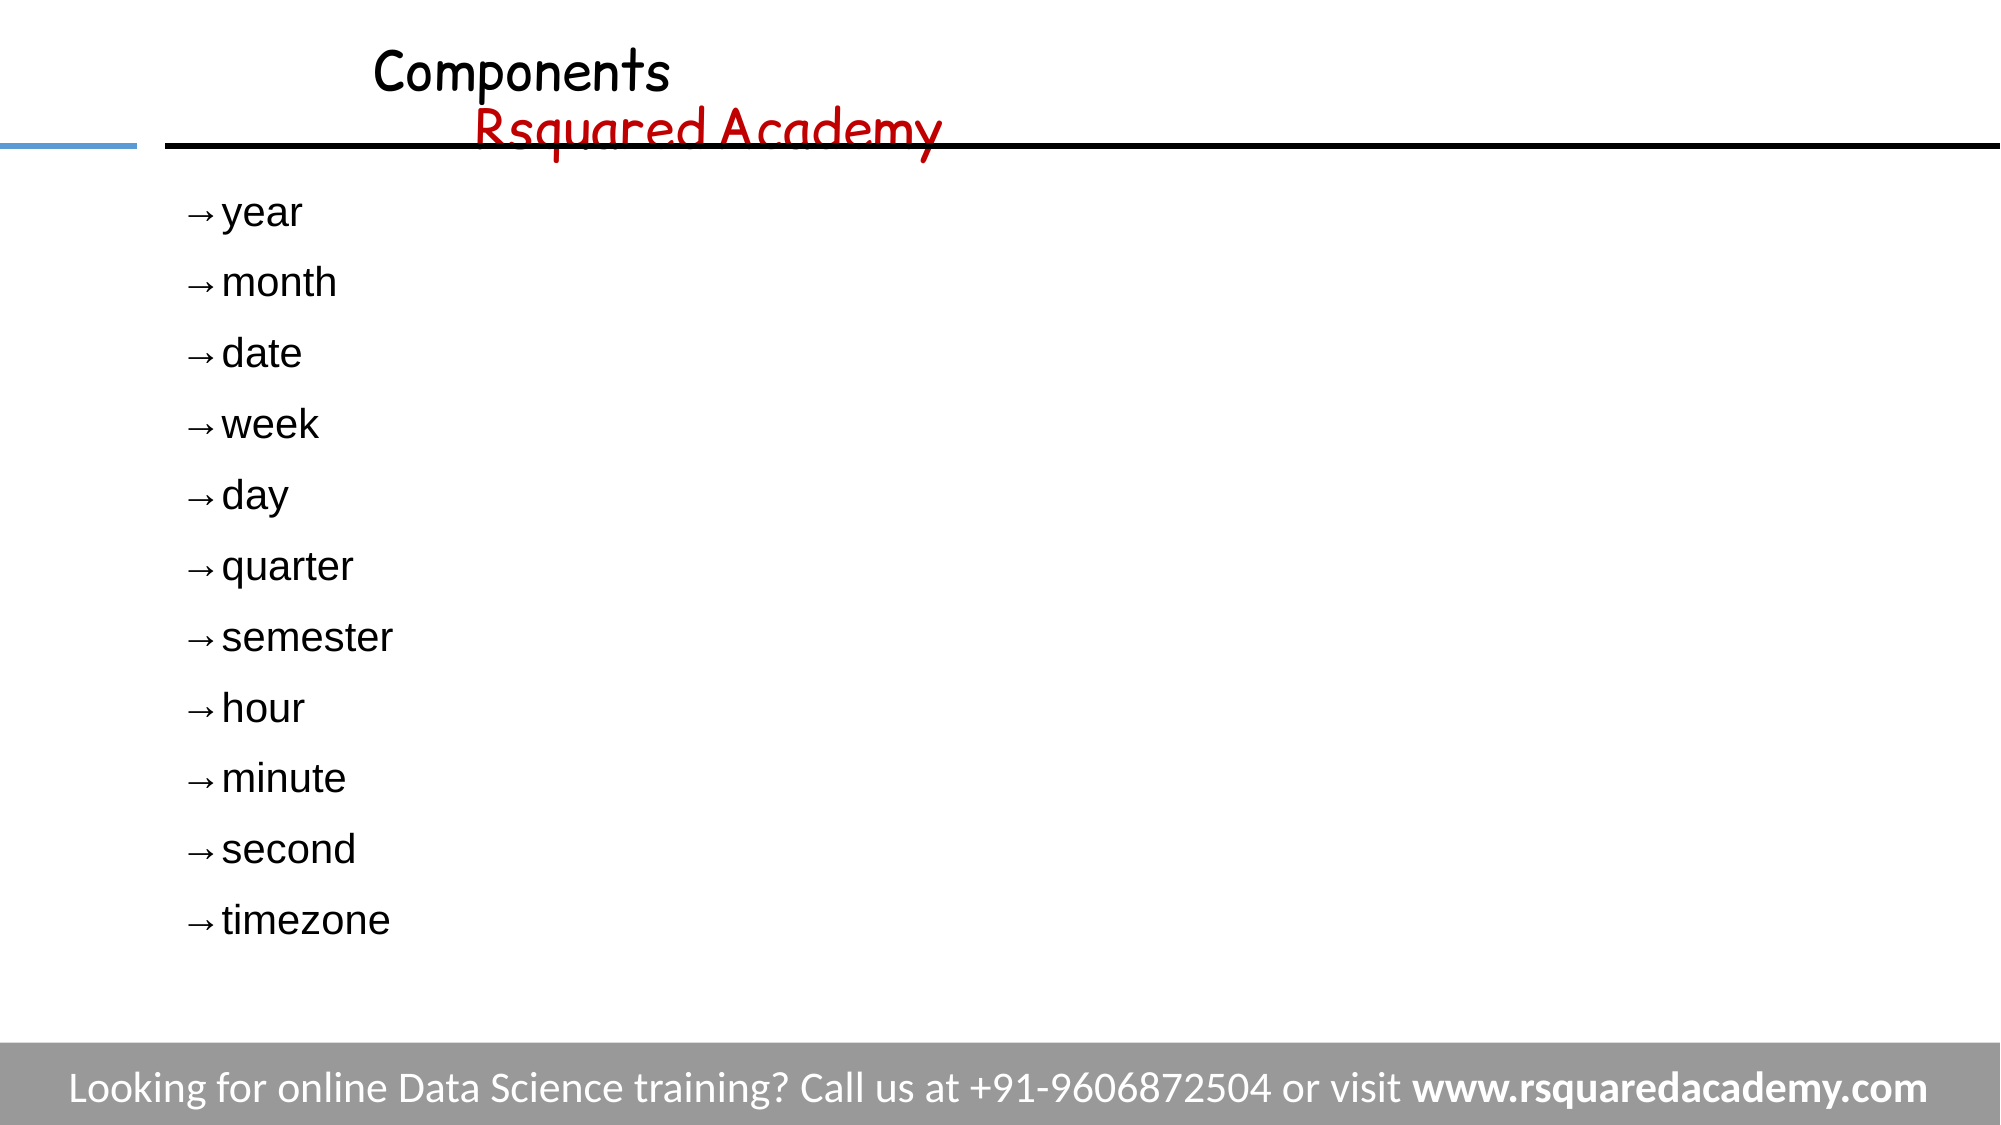

# Components			 	               	                                Rsquared Academy
year
month
date
week
day
quarter
semester
hour
minute
second
timezone

Looking for online Data Science training? Call us at +91-9606872504 or visit www.rsquaredacademy.com
33